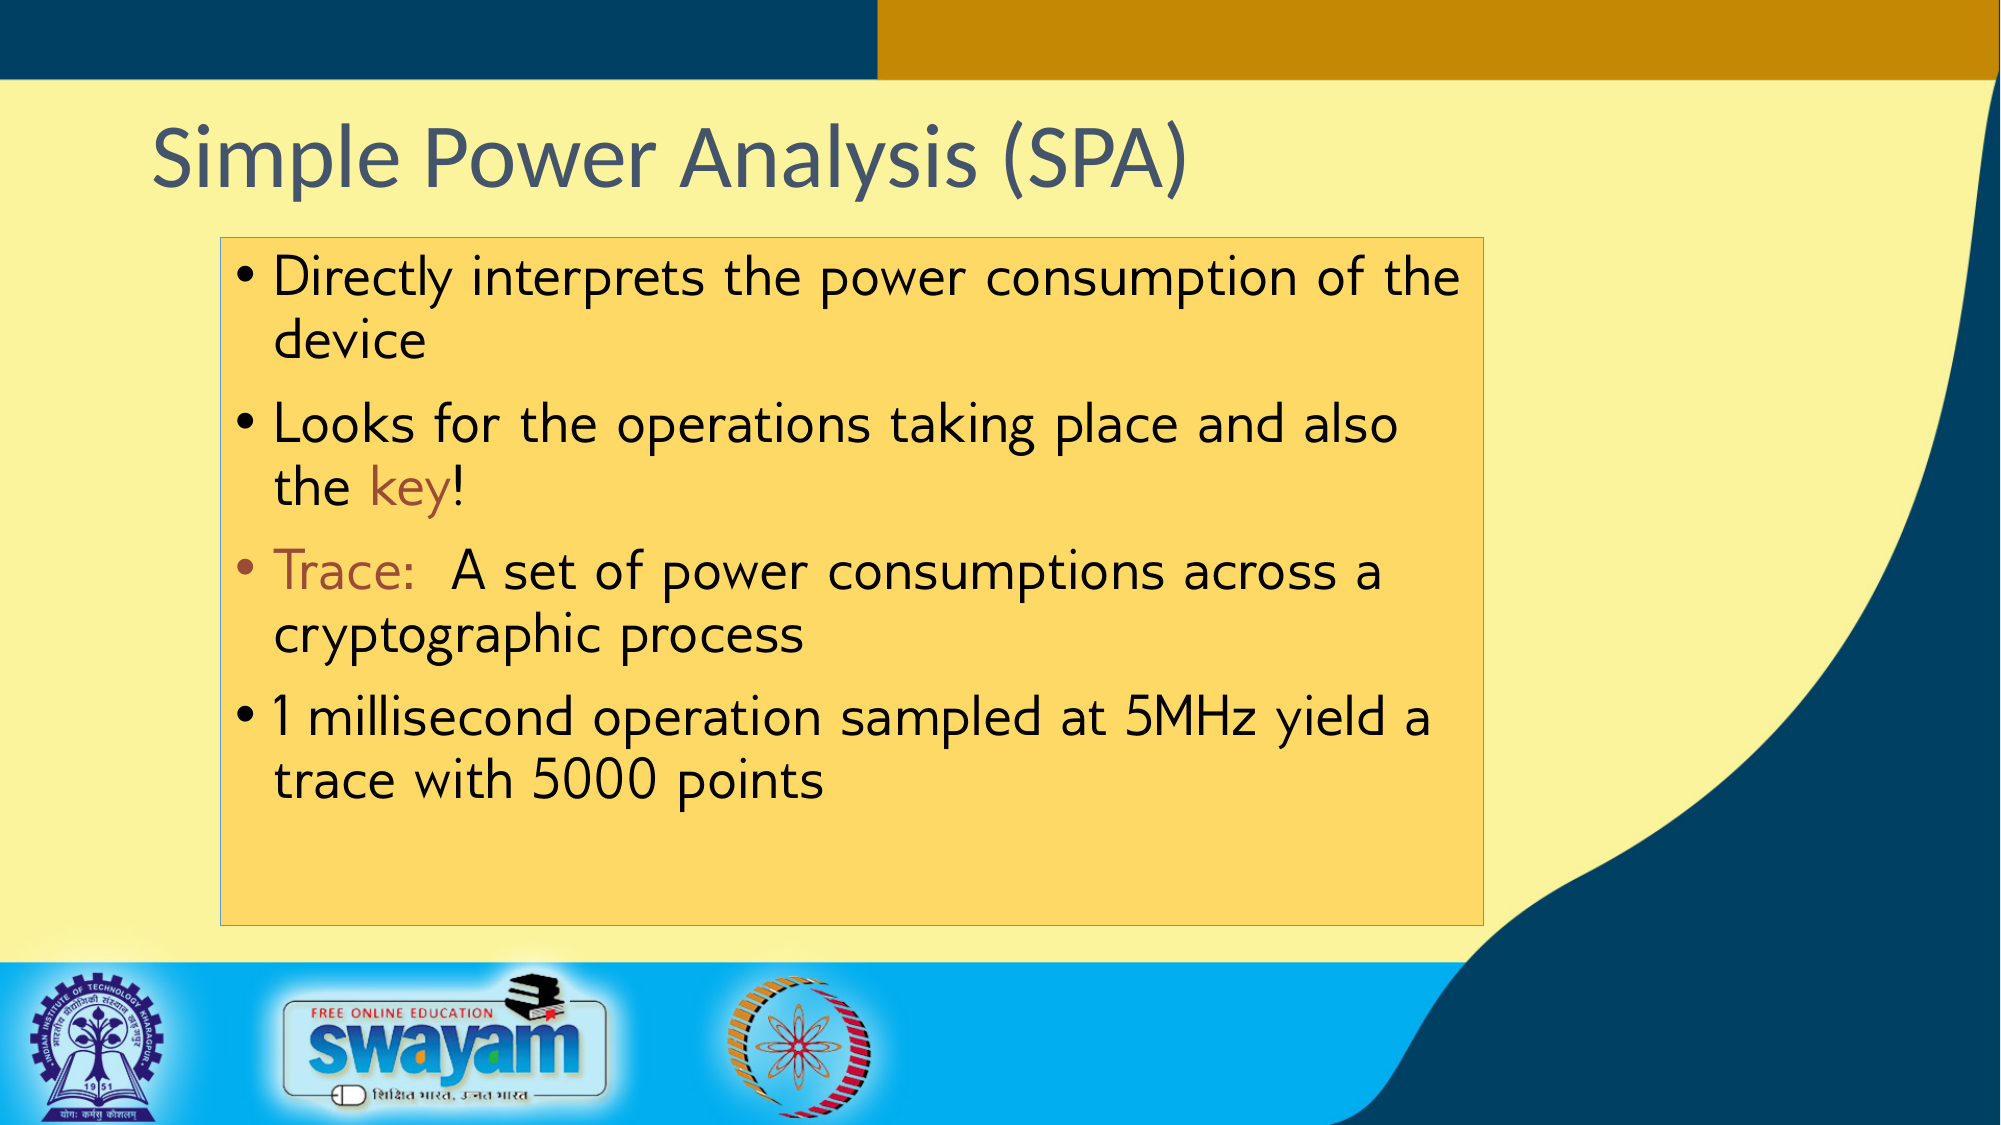

Simple Power Analysis (SPA)
Directly interprets the power consumption of the device
Looks for the operations taking place and also the key!
Trace:  A set of power consumptions across a cryptographic process
1 millisecond operation sampled at 5MHz yield a trace with 5000 points